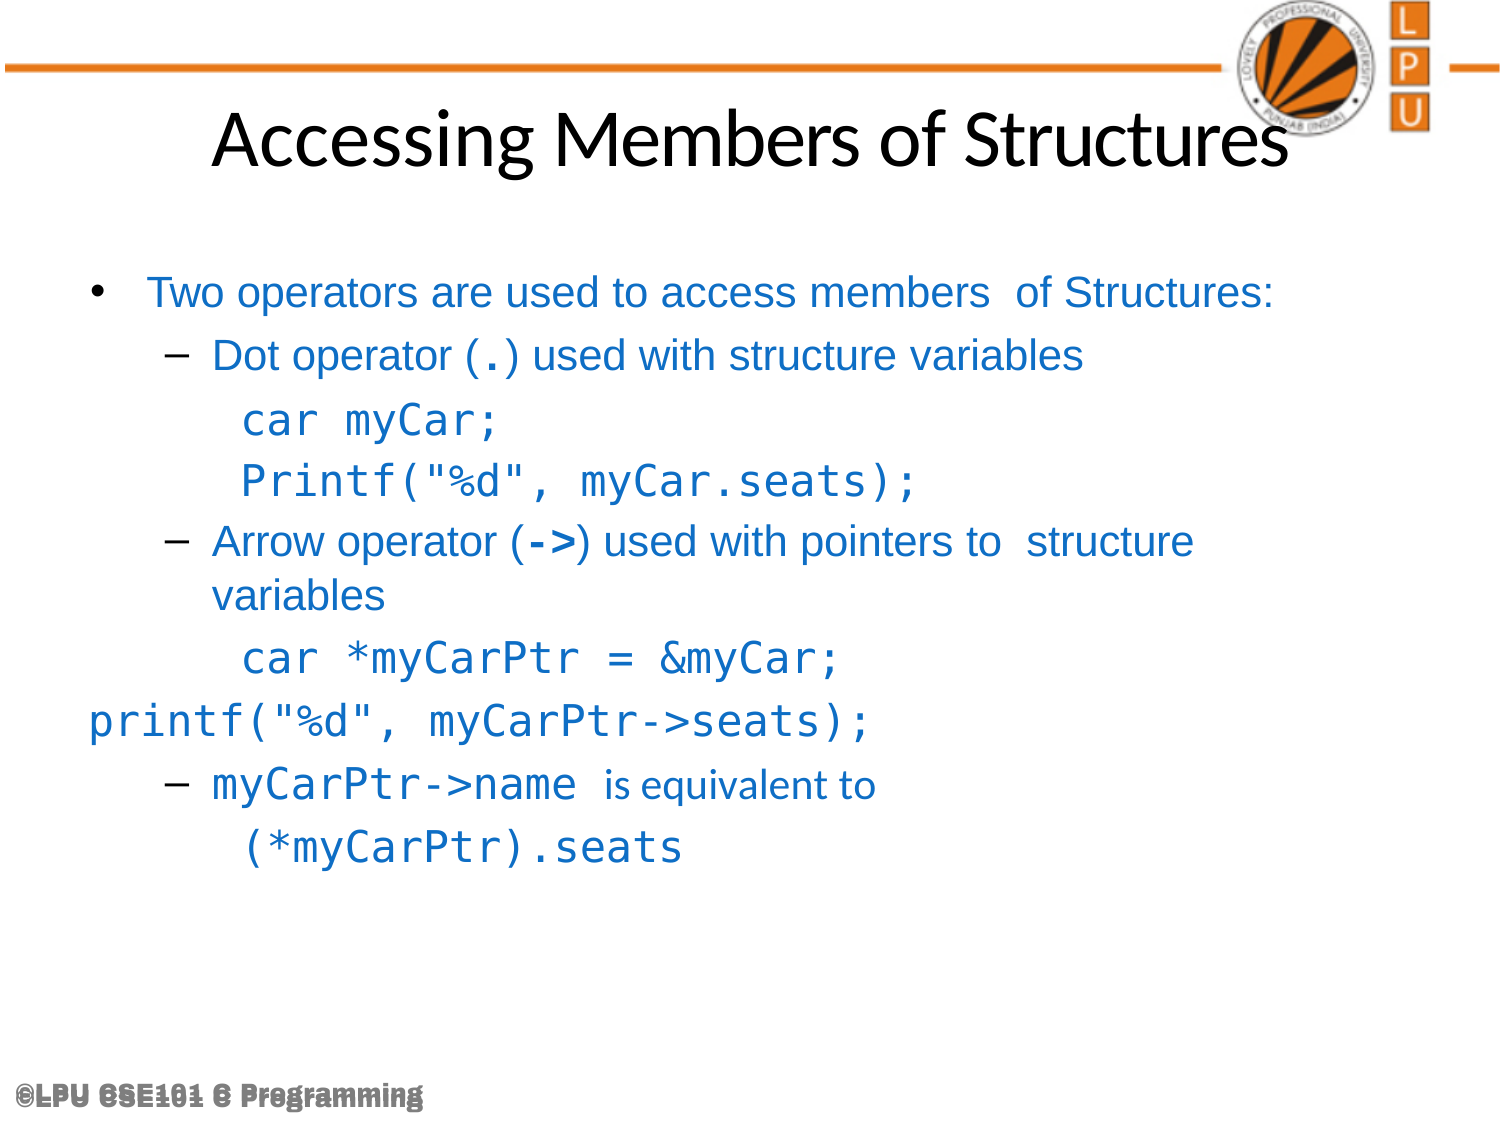

# Accessing Members of Structures
Two operators are used to access members  of Structures:
Dot operator (.) used with structure variables
car myCar;
Printf("%d", myCar.seats);
Arrow operator (->) used with pointers to  structure variables
car *myCarPtr = &myCar;  printf("%d", myCarPtr->seats);
myCarPtr->name is equivalent to
(*myCarPtr).seats
©LPU CSE101 C Programming